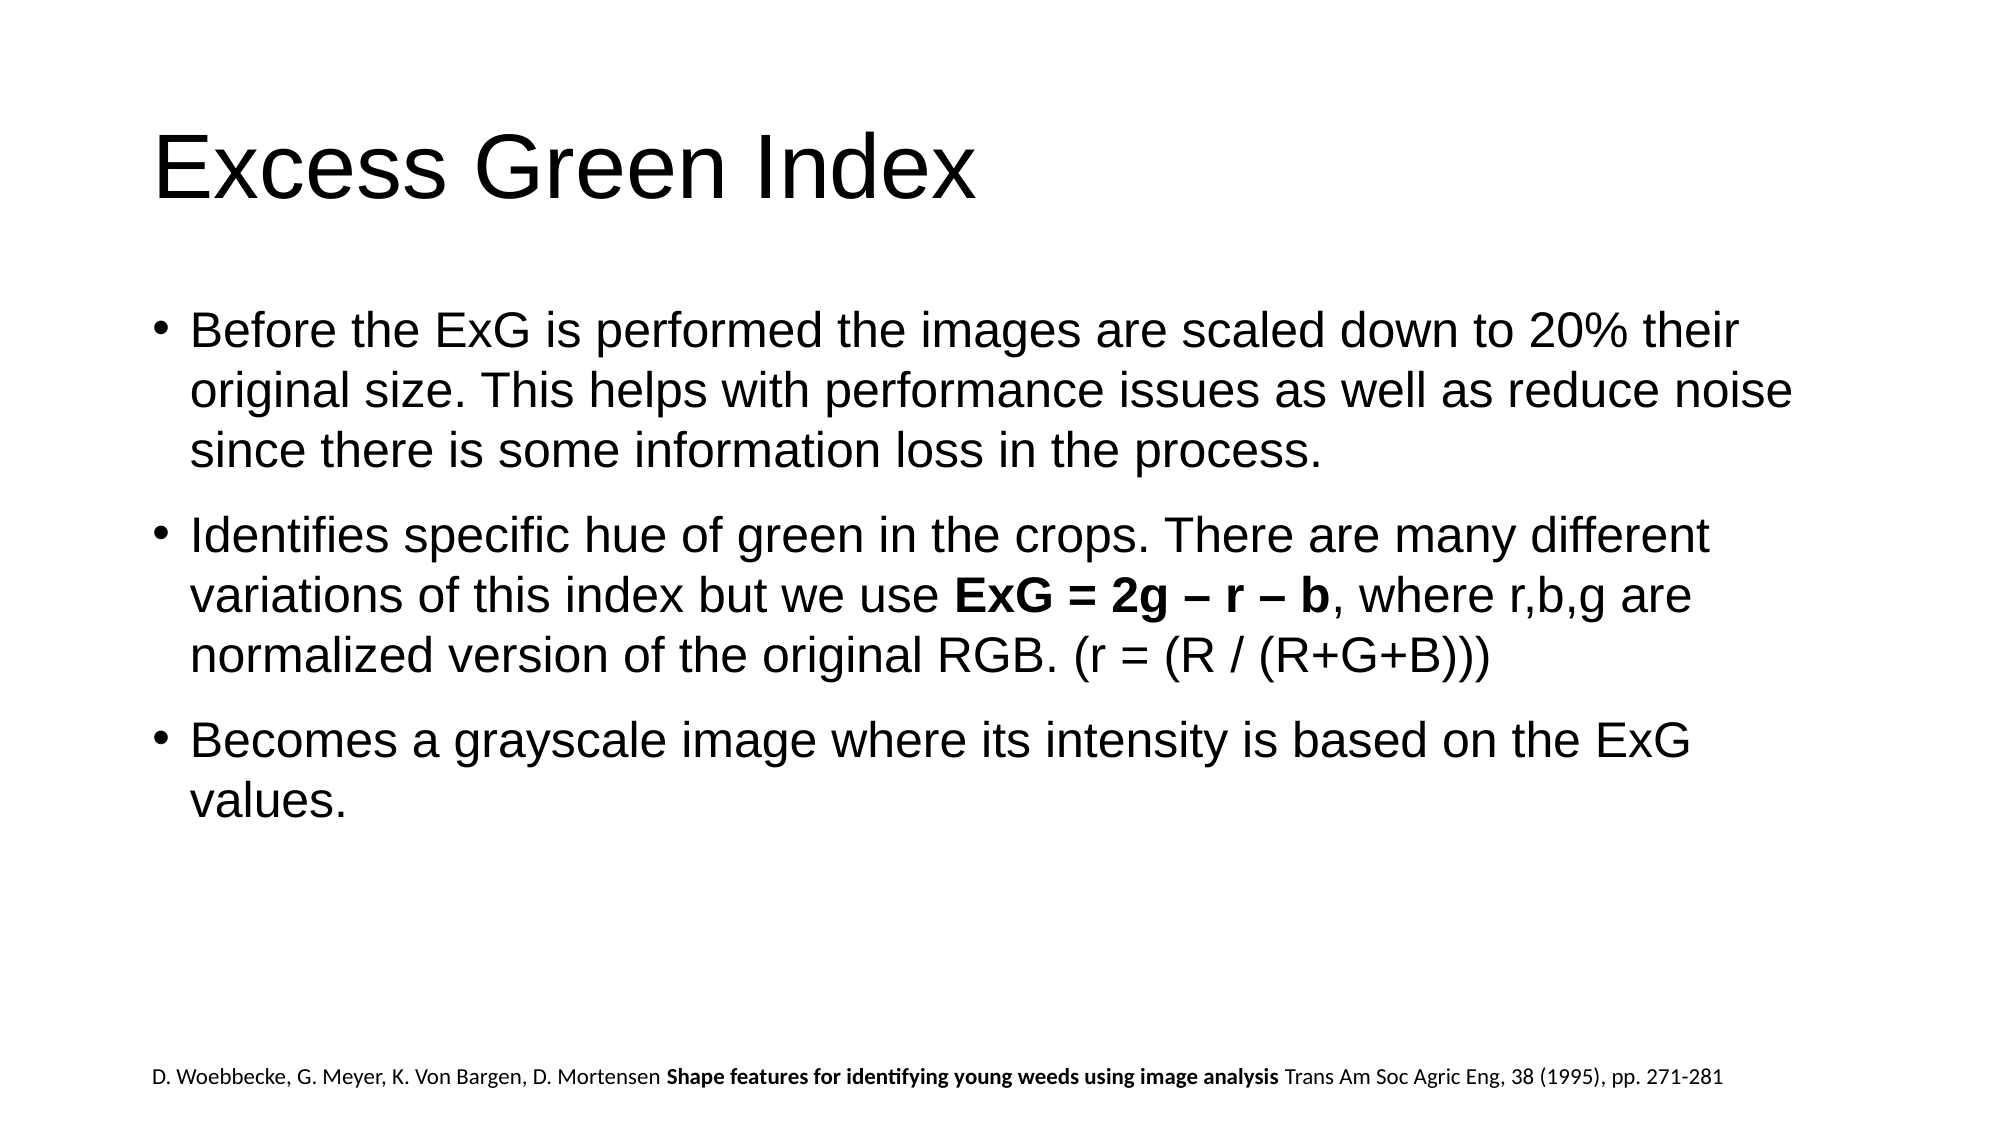

# Excess Green Index
Before the ExG is performed the images are scaled down to 20% their original size. This helps with performance issues as well as reduce noise since there is some information loss in the process.
Identifies specific hue of green in the crops. There are many different variations of this index but we use ExG = 2g – r – b, where r,b,g are normalized version of the original RGB. (r = (R / (R+G+B)))
Becomes a grayscale image where its intensity is based on the ExG values.
D. Woebbecke, G. Meyer, K. Von Bargen, D. Mortensen Shape features for identifying young weeds using image analysis Trans Am Soc Agric Eng, 38 (1995), pp. 271-281